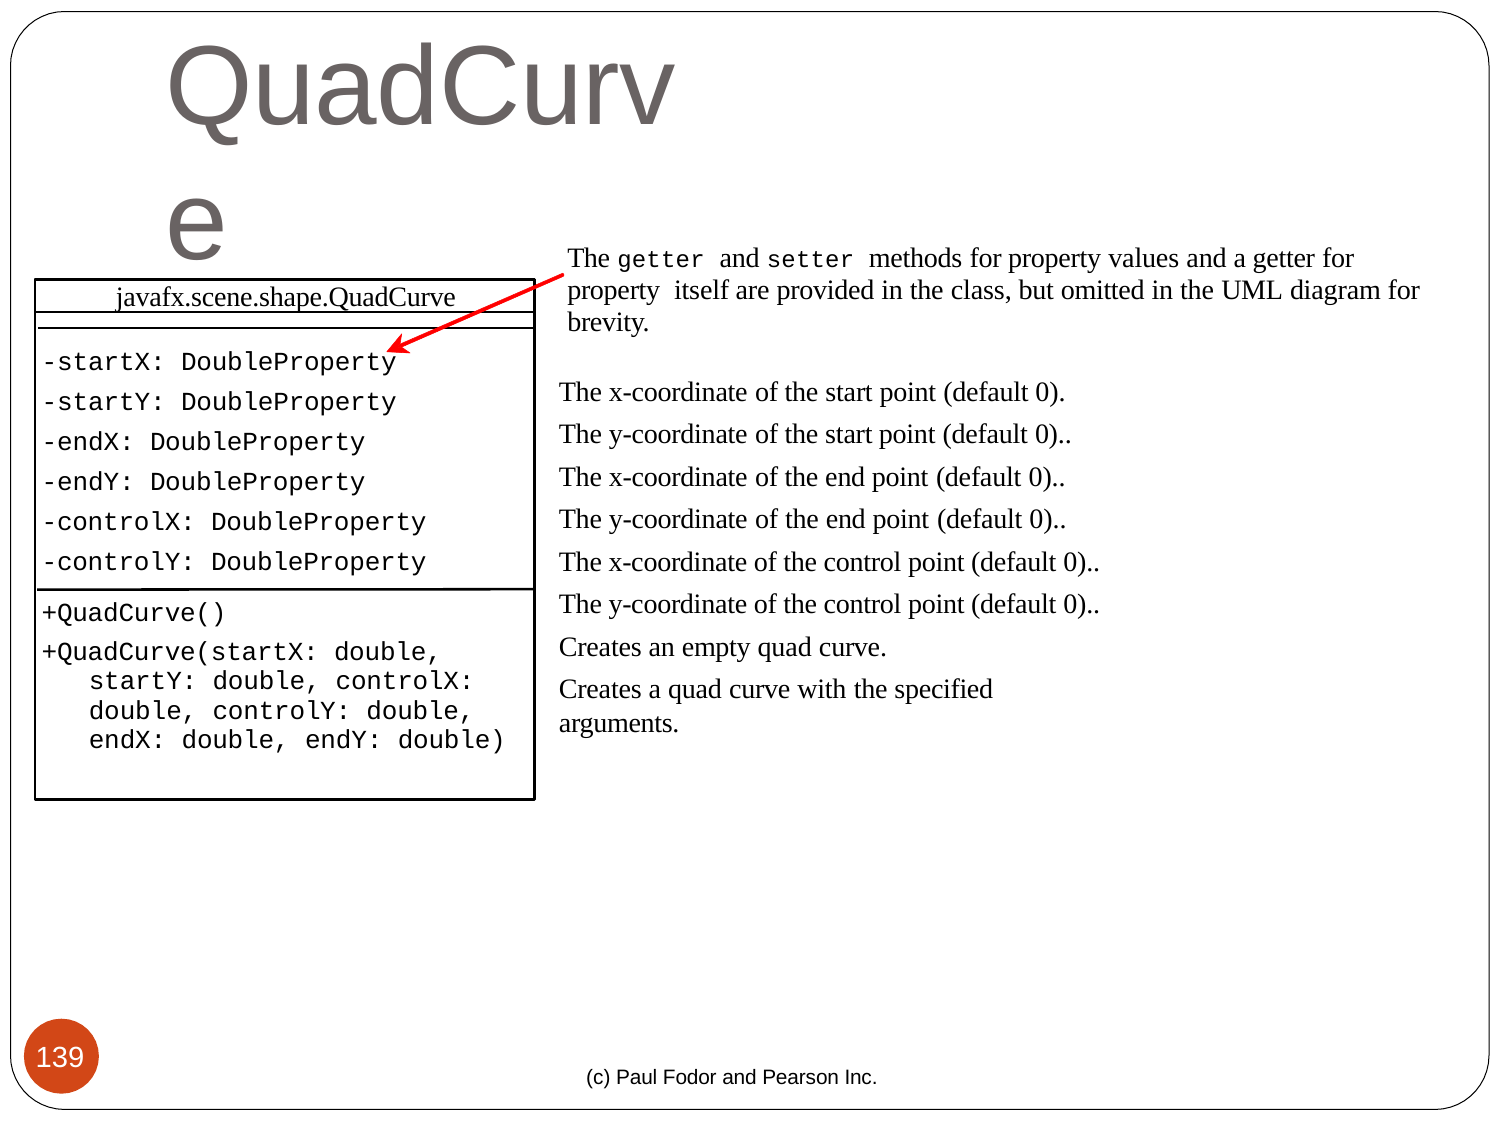

# QuadCurve
The getter and setter methods for property values and a getter for property  itself are provided in the class, but omitted in the UML diagram for brevity.
The x-coordinate of the start point (default 0).  The y-coordinate of the start point (default 0)..  The x-coordinate of the end point (default 0)..  The y-coordinate of the end point (default 0)..  The x-coordinate of the control point (default 0)..  The y-coordinate of the control point (default 0)..  Creates an empty quad curve.
Creates a quad curve with the specified arguments.

javafx.scene.shape.QuadCurve

-startX: DoubleProperty
-startY: DoubleProperty
-endX: DoubleProperty
-endY: DoubleProperty
-controlX: DoubleProperty
-controlY: DoubleProperty
+QuadCurve()
+QuadCurve(startX: double,  startY: double, controlX:  double, controlY: double,  endX: double, endY: double)

139
(c) Paul Fodor and Pearson Inc.